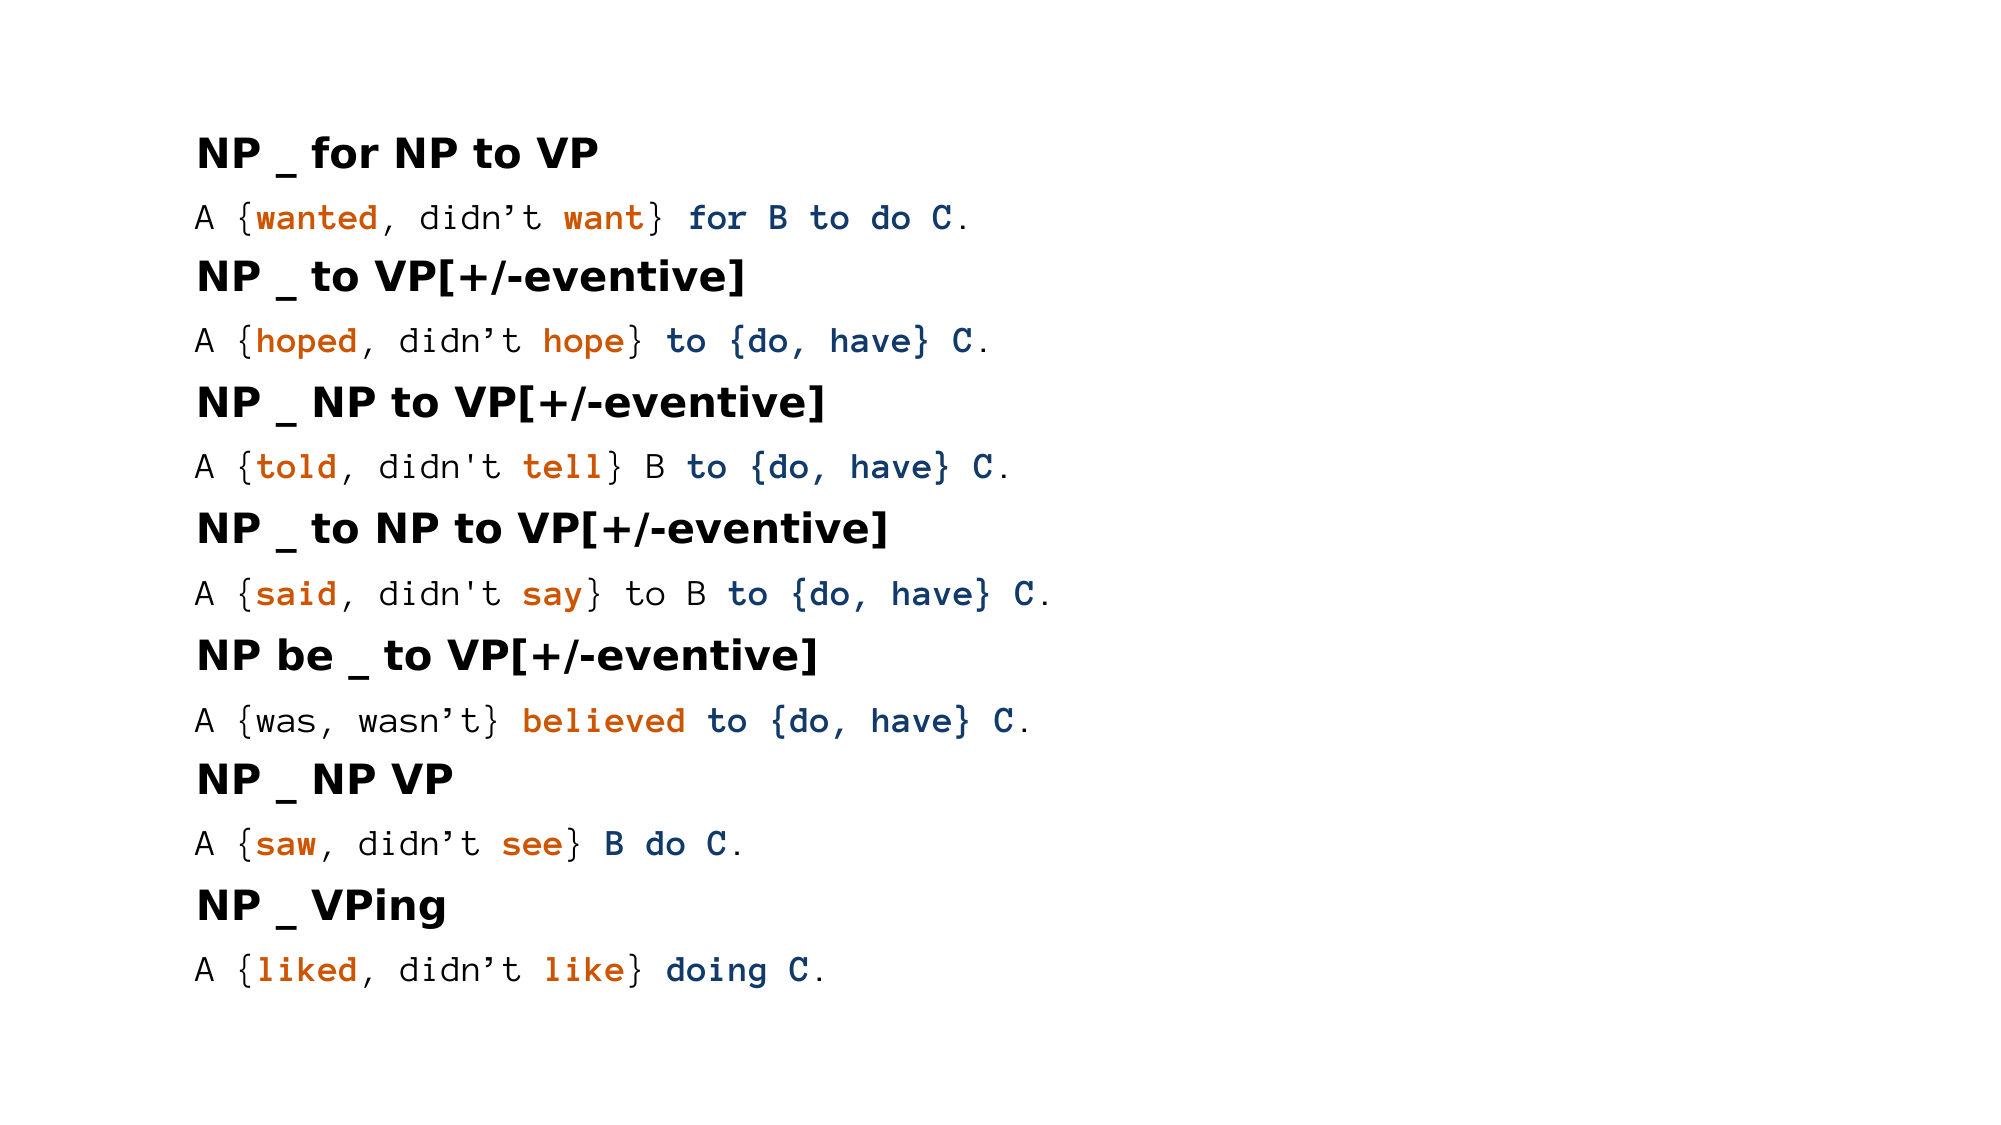

NP _ for NP to VP
A {wanted, didn’t want} for B to do C.
NP _ to VP[+/-eventive]
A {hoped, didn’t hope} to {do, have} C.
NP _ NP to VP[+/-eventive]
A {told, didn't tell} B to {do, have} C.
NP _ to NP to VP[+/-eventive]
A {said, didn't say} to B to {do, have} C.
NP be _ to VP[+/-eventive]
A {was, wasn’t} believed to {do, have} C.
NP _ NP VP
A {saw, didn’t see} B do C.
NP _ VPing
A {liked, didn’t like} doing C.